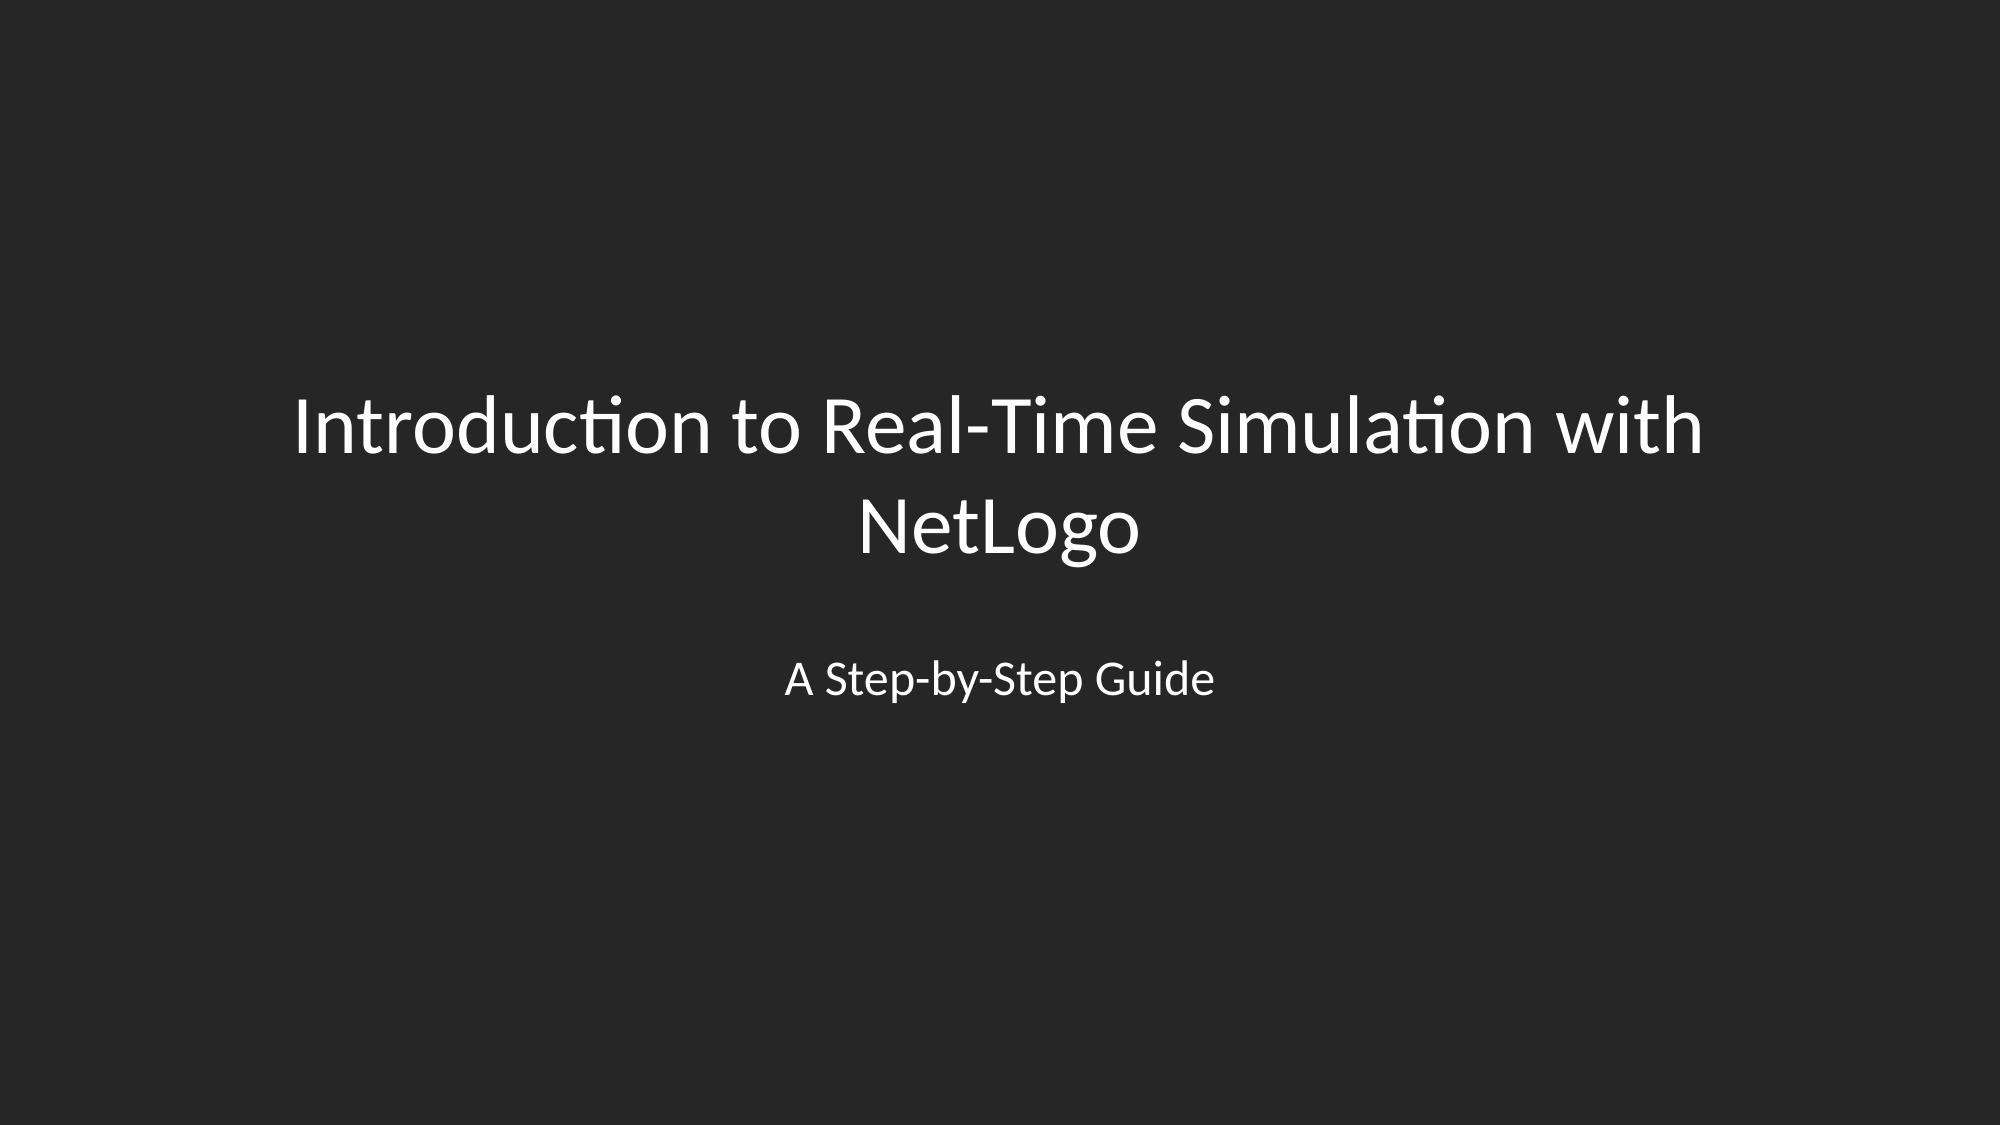

# Introduction to Real-Time Simulation with NetLogo
A Step-by-Step Guide